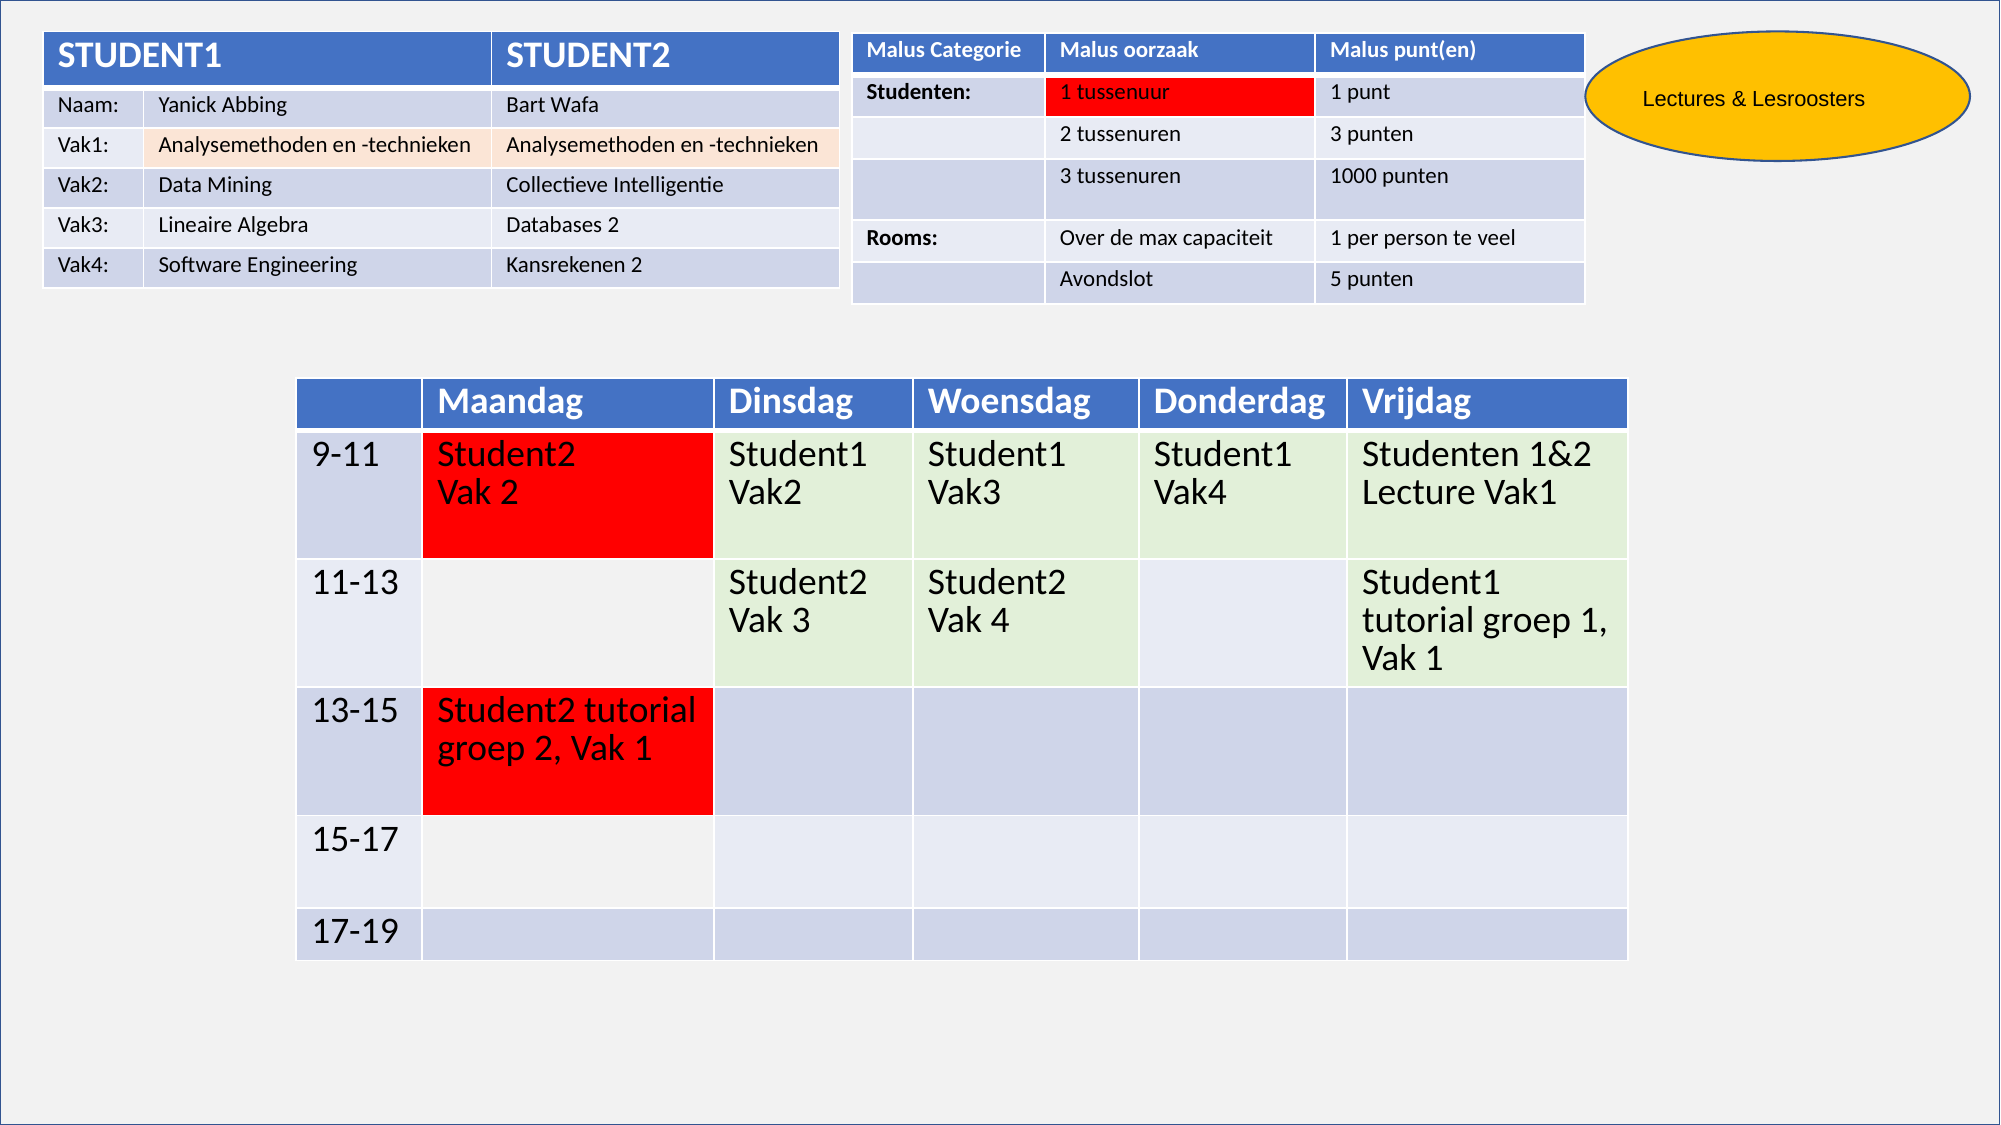

| STUDENT1 | STUDENTd | STUDENT2 |
| --- | --- | --- |
| Naam: | Yanick Abbing | Bart Wafa |
| Vak1: | Analysemethoden en -technieken | Analysemethoden en -technieken |
| Vak2: | Data Mining | Collectieve Intelligentie |
| Vak3: | Lineaire Algebra | Databases 2 |
| Vak4: | Software Engineering | Kansrekenen 2 |

| Malus Categorie | Malus oorzaak | Malus punt(en) |
| --- | --- | --- |
| Studenten: | 1 tussenuur | 1 punt |
|  | 2 tussenuren | 3 punten |
|  | 3 tussenuren | 1000 punten |
| Rooms: | Over de max capaciteit | 1 per person te veel |
|  | Avondslot | 5 punten |
Lectures & Lesroosters
|  | Maandag | Dinsdag | Woensdag | Donderdag | Vrijdag |
| --- | --- | --- | --- | --- | --- |
| 9-11 | Student2 Vak 2 | Student1 Vak2 | Student1 Vak3 | Student1 Vak4 | Studenten 1&2 Lecture Vak1 |
| 11-13 |  | Student2 Vak 3 | Student2 Vak 4 |  | Student1 tutorial groep 1, Vak 1 |
| 13-15 | Student2 tutorial groep 2, Vak 1 |  |  |  |  |
| 15-17 |  |  |  |  |  |
| 17-19 |  |  |  |  |  |